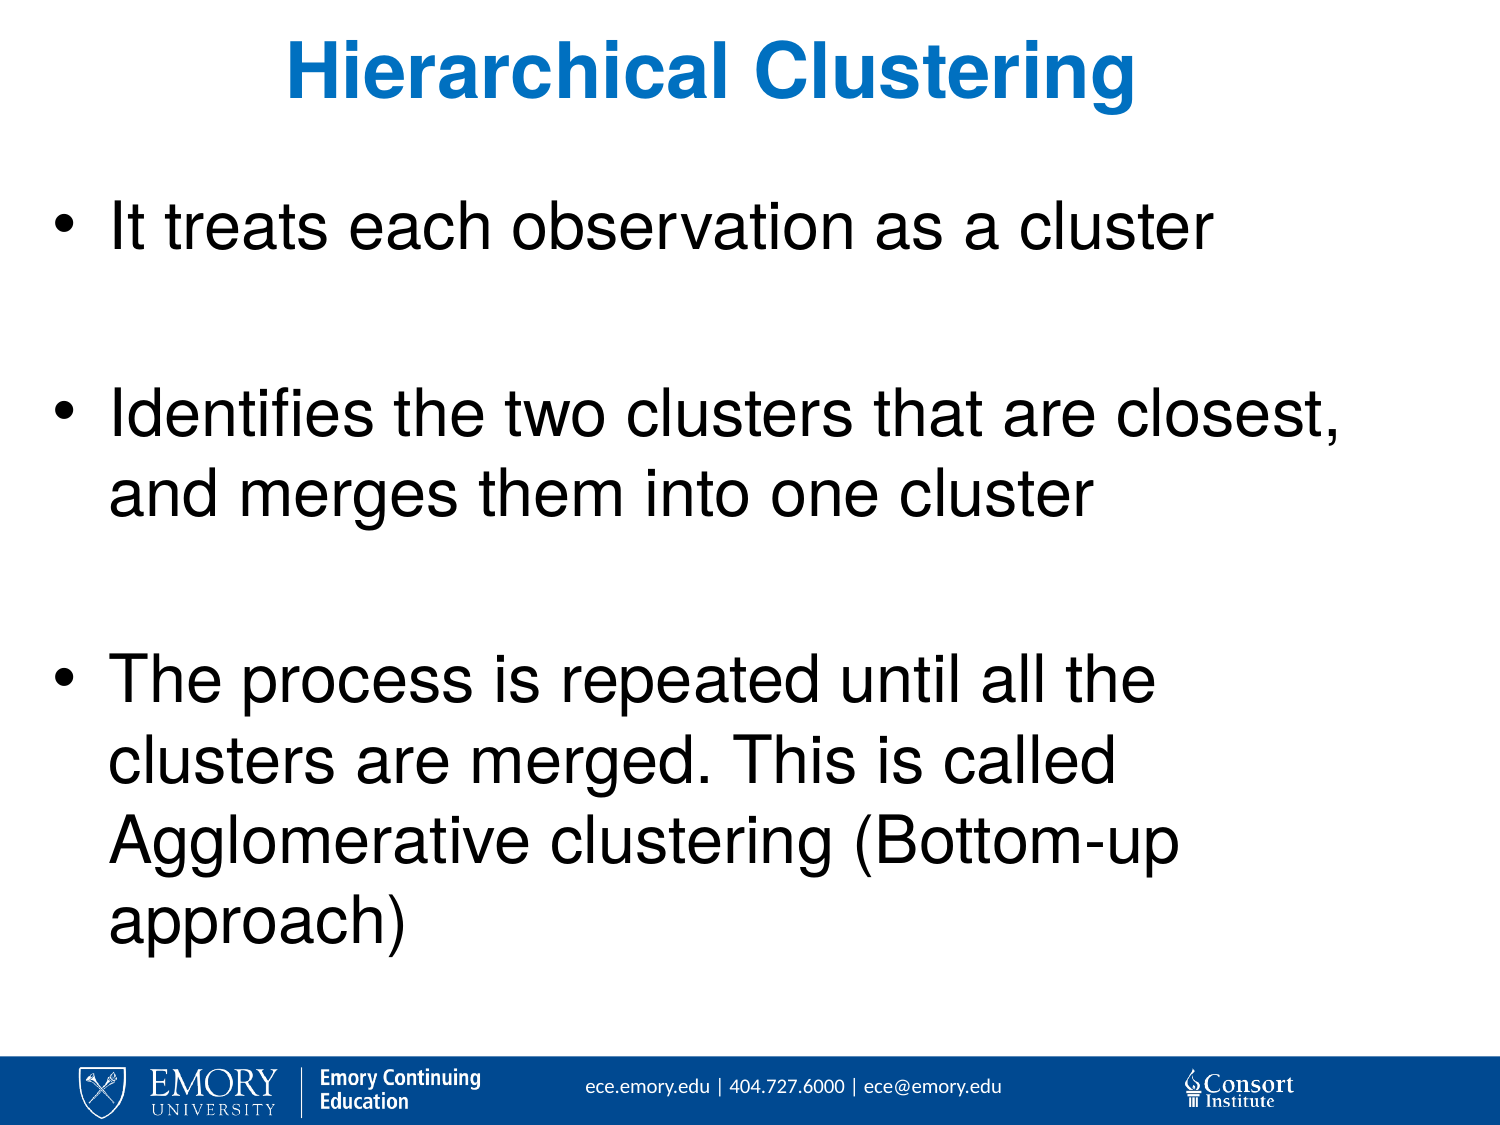

# Hierarchical Clustering
It treats each observation as a cluster

Identifies the two clusters that are closest, and merges them into one cluster

The process is repeated until all the clusters are merged. This is called Agglomerative clustering (Bottom-up approach)